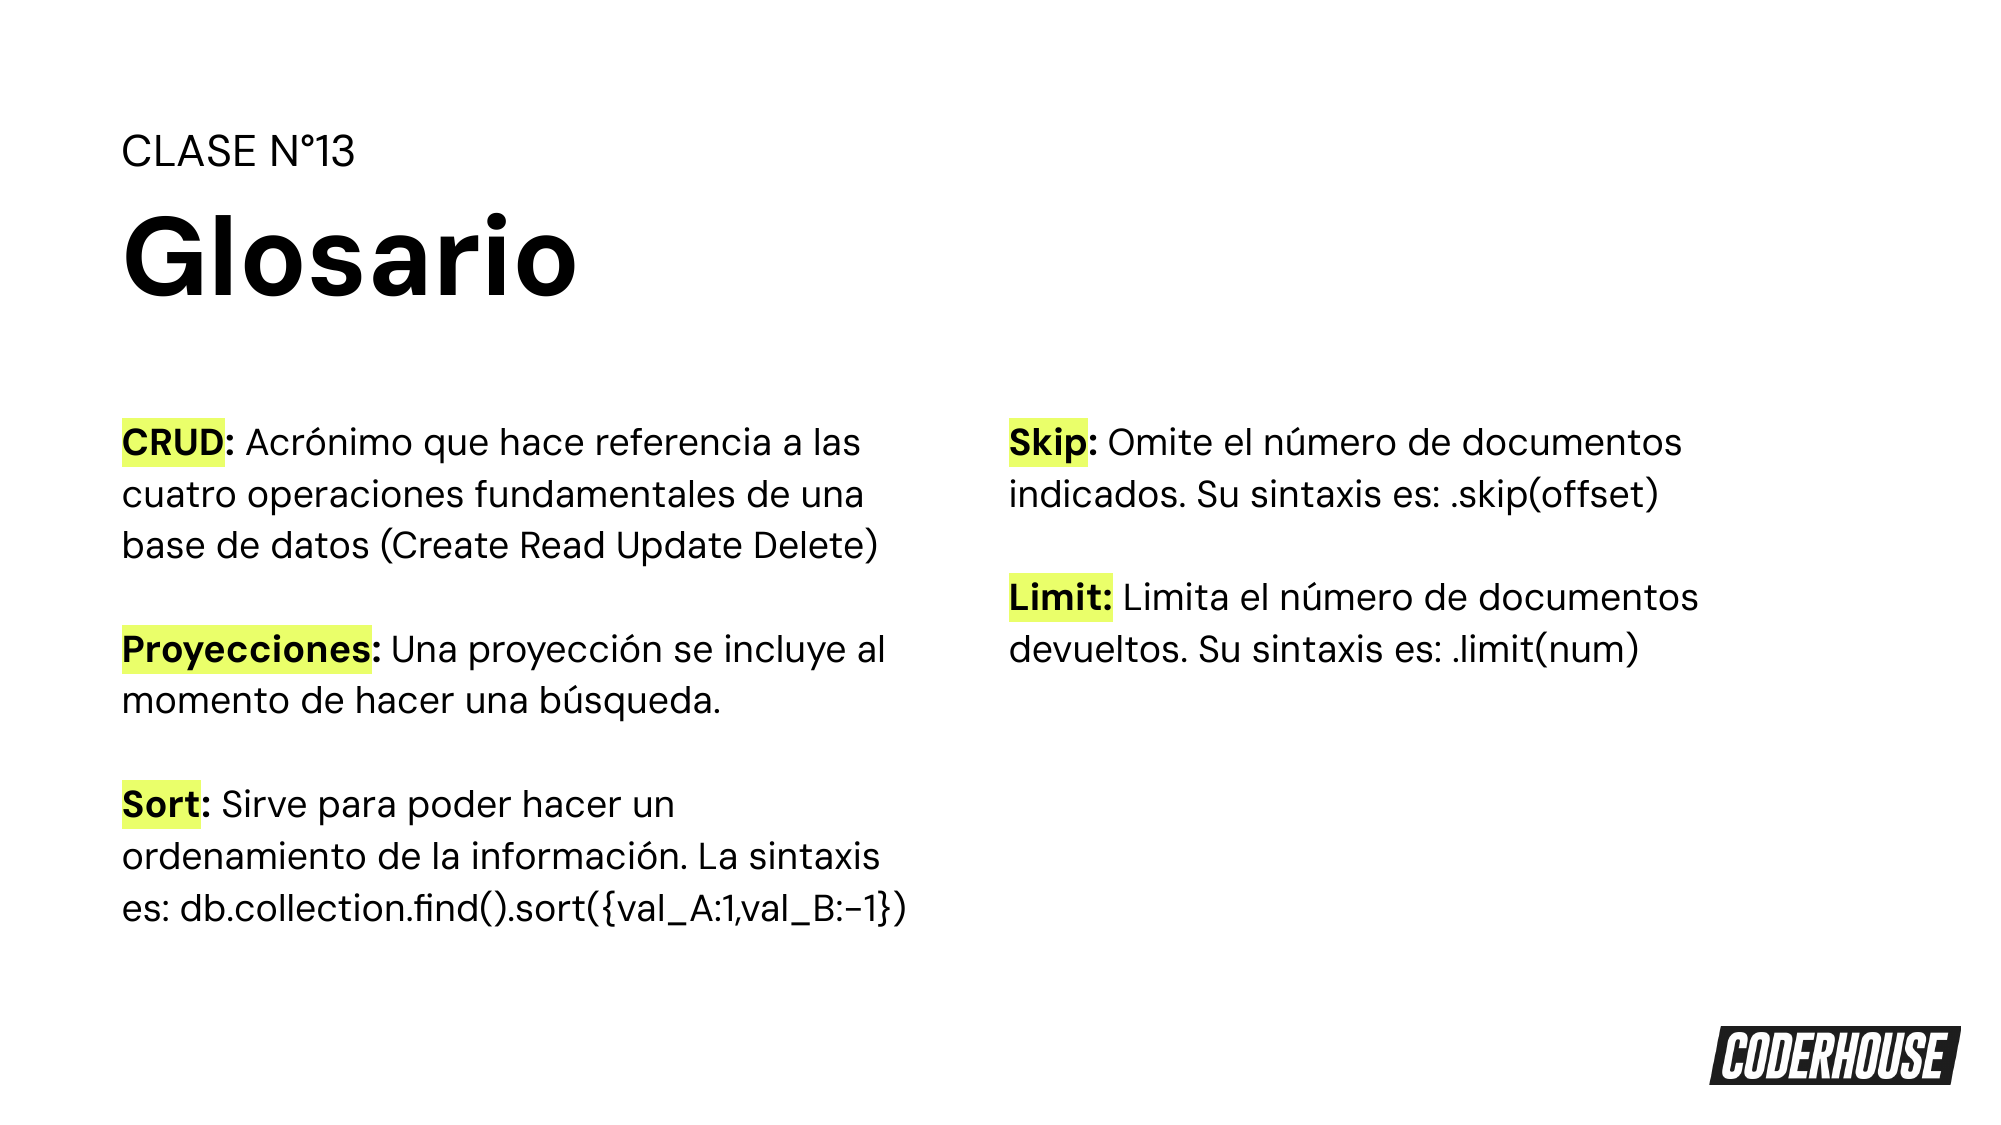

CLASE N°13
Glosario
CRUD: Acrónimo que hace referencia a las cuatro operaciones fundamentales de una base de datos (Create Read Update Delete)

Proyecciones: Una proyección se incluye al momento de hacer una búsqueda.

Sort: Sirve para poder hacer un ordenamiento de la información. La sintaxis es: db.collection.find().sort({val_A:1,val_B:-1})

Skip: Omite el número de documentos indicados. Su sintaxis es: .skip(offset)

Limit: Limita el número de documentos devueltos. Su sintaxis es: .limit(num)